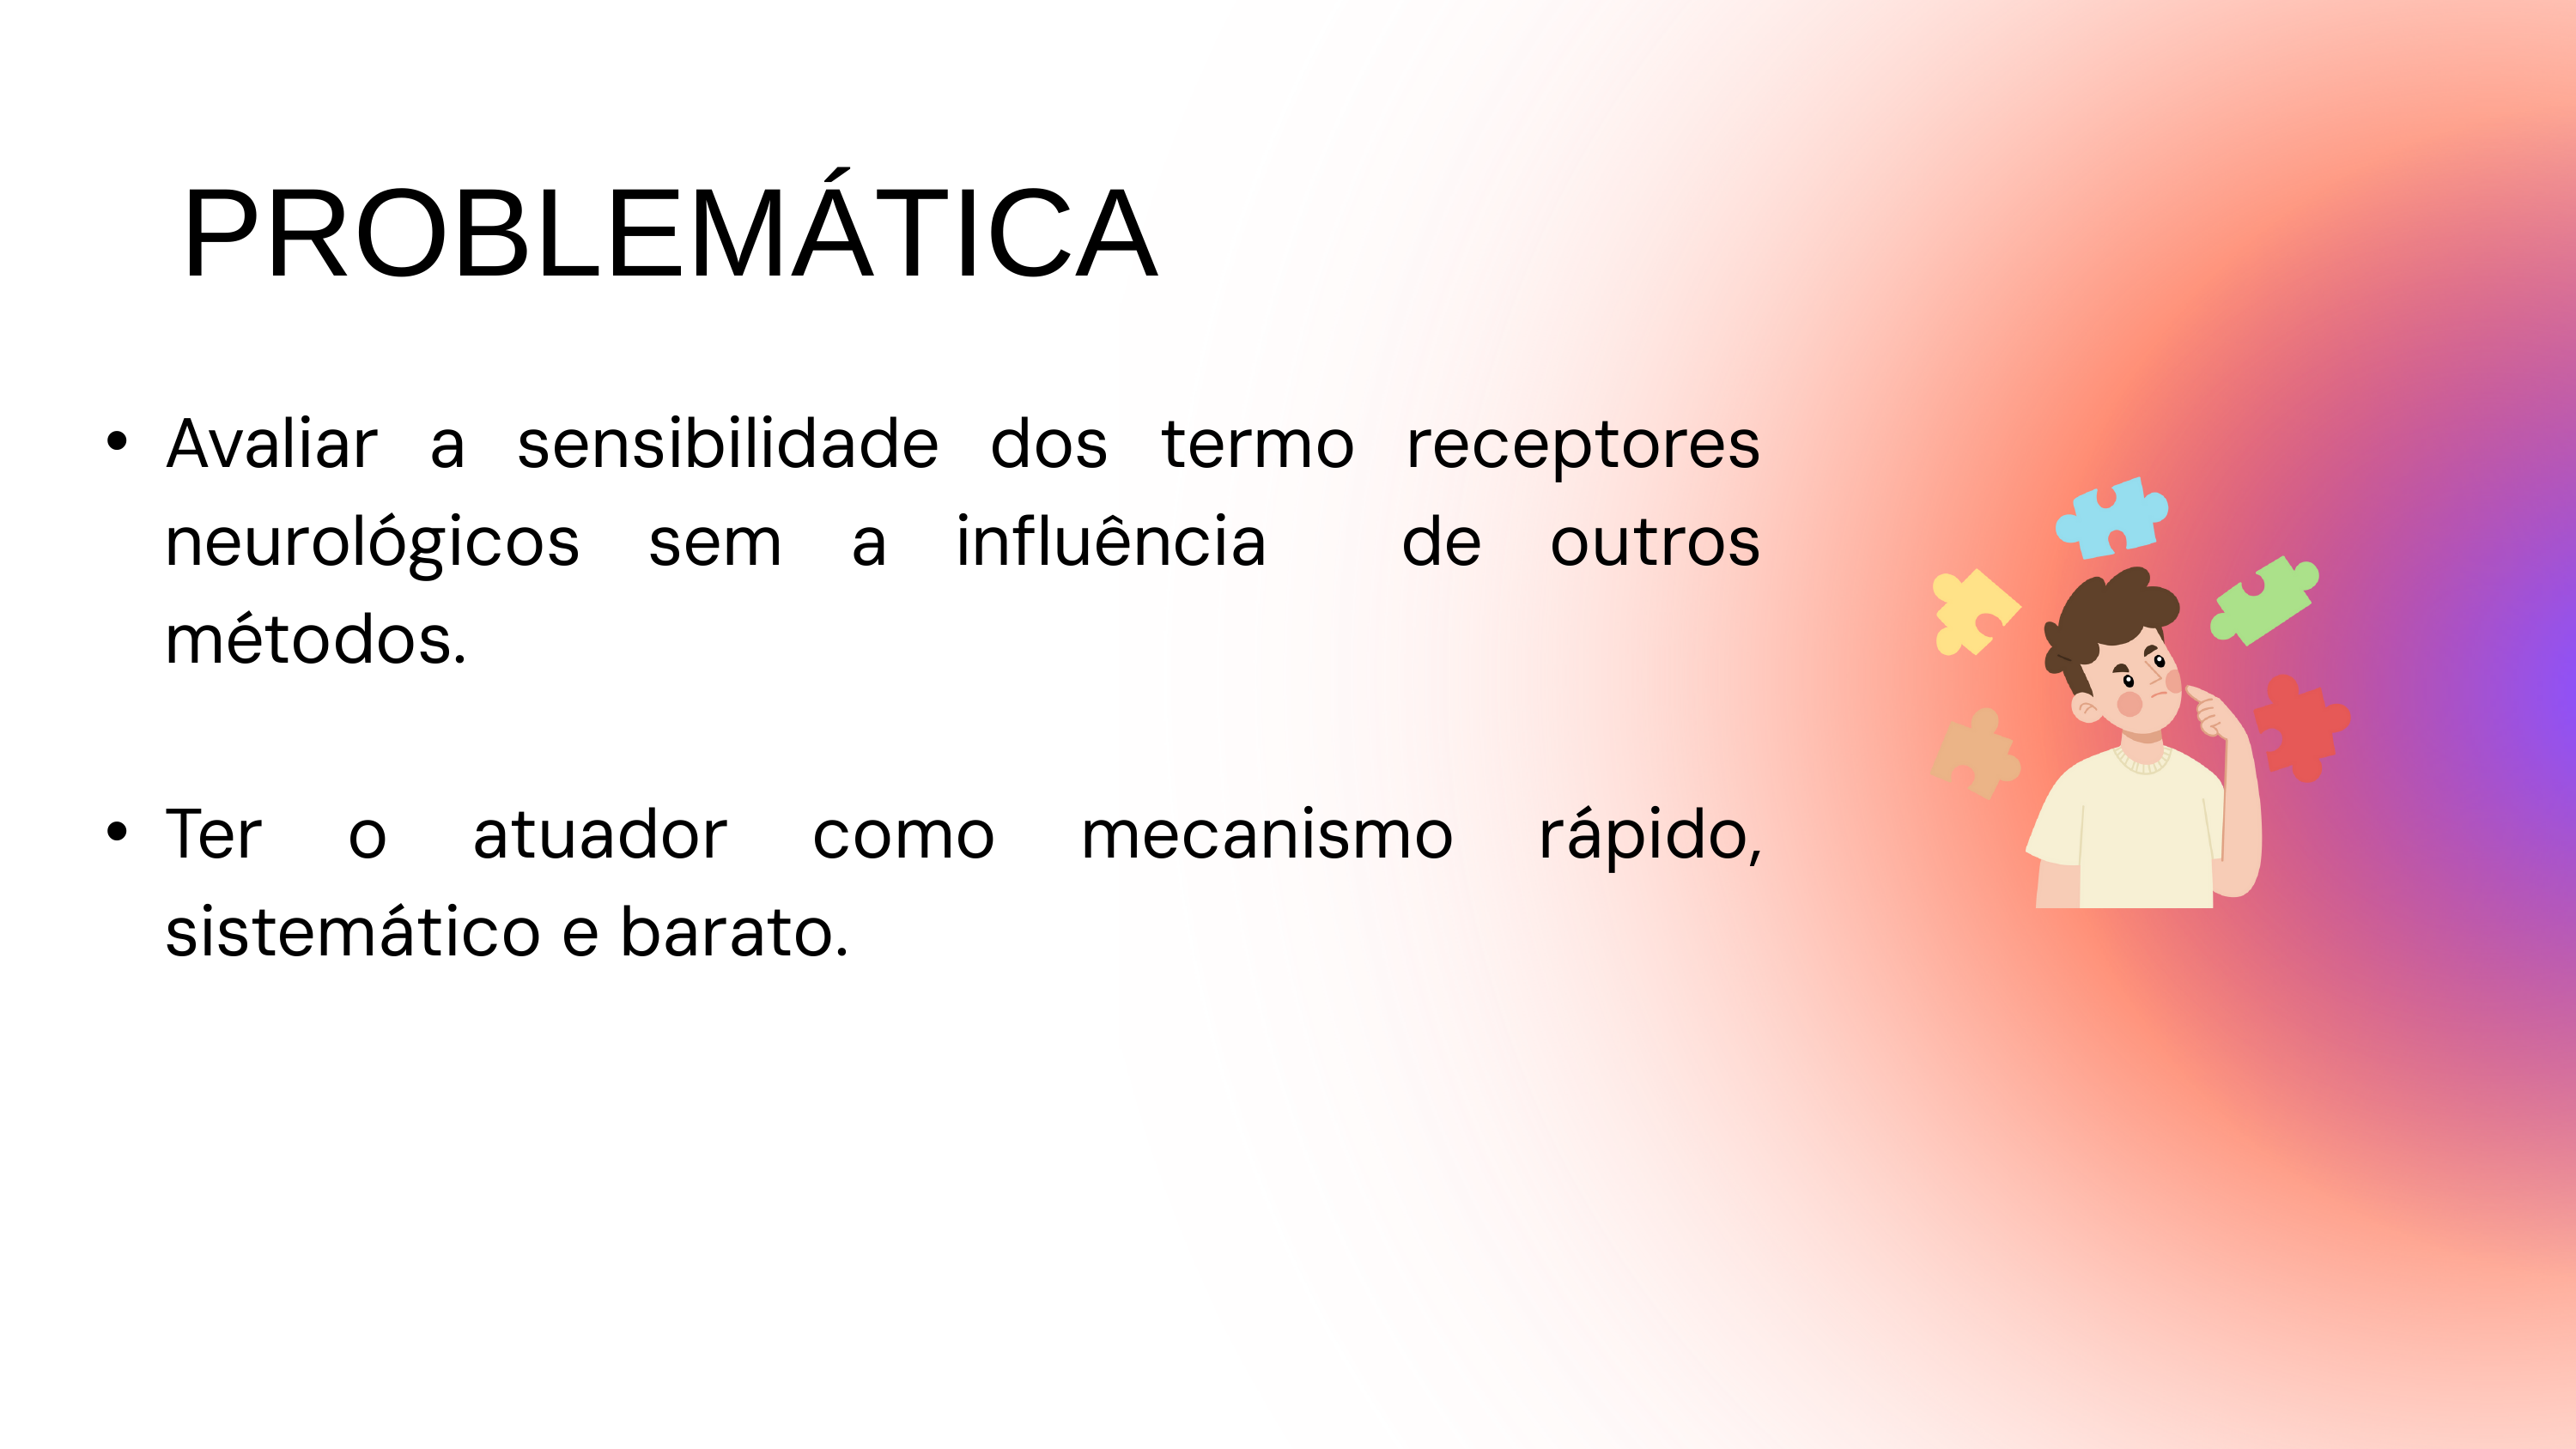

PROBLEMÁTICA
Avaliar a sensibilidade dos termo receptores neurológicos sem a influência  de outros métodos.

Ter o atuador como mecanismo rápido, sistemático e barato.